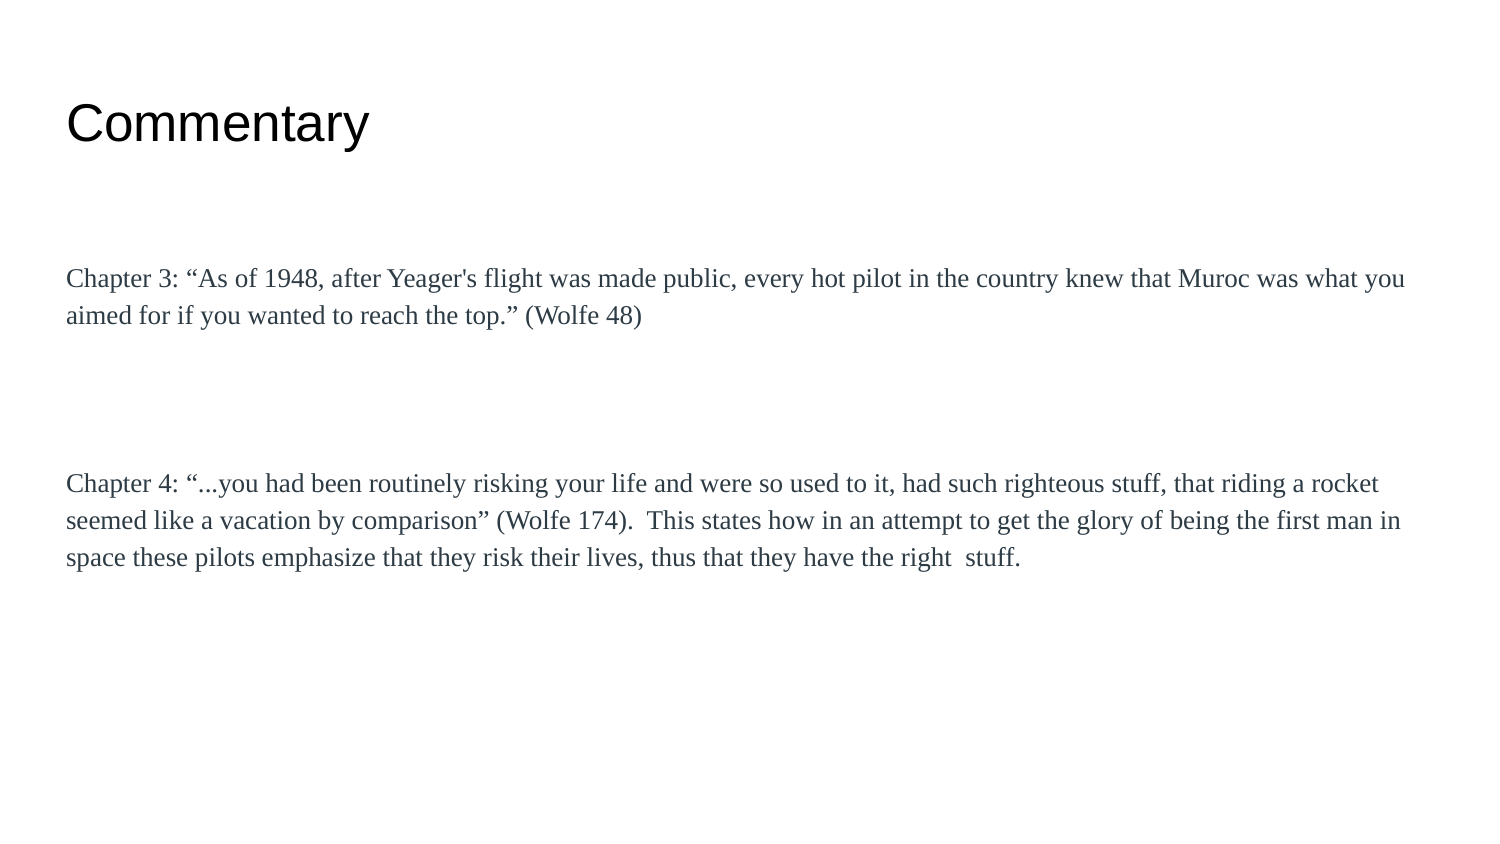

# Commentary

Chapter 3: “As of 1948, after Yeager's flight was made public, every hot pilot in the country knew that Muroc was what you aimed for if you wanted to reach the top.” (Wolfe 48)

Chapter 4: “...you had been routinely risking your life and were so used to it, had such righteous stuff, that riding a rocket seemed like a vacation by comparison” (Wolfe 174).  This states how in an attempt to get the glory of being the first man in space these pilots emphasize that they risk their lives, thus that they have the right  stuff.